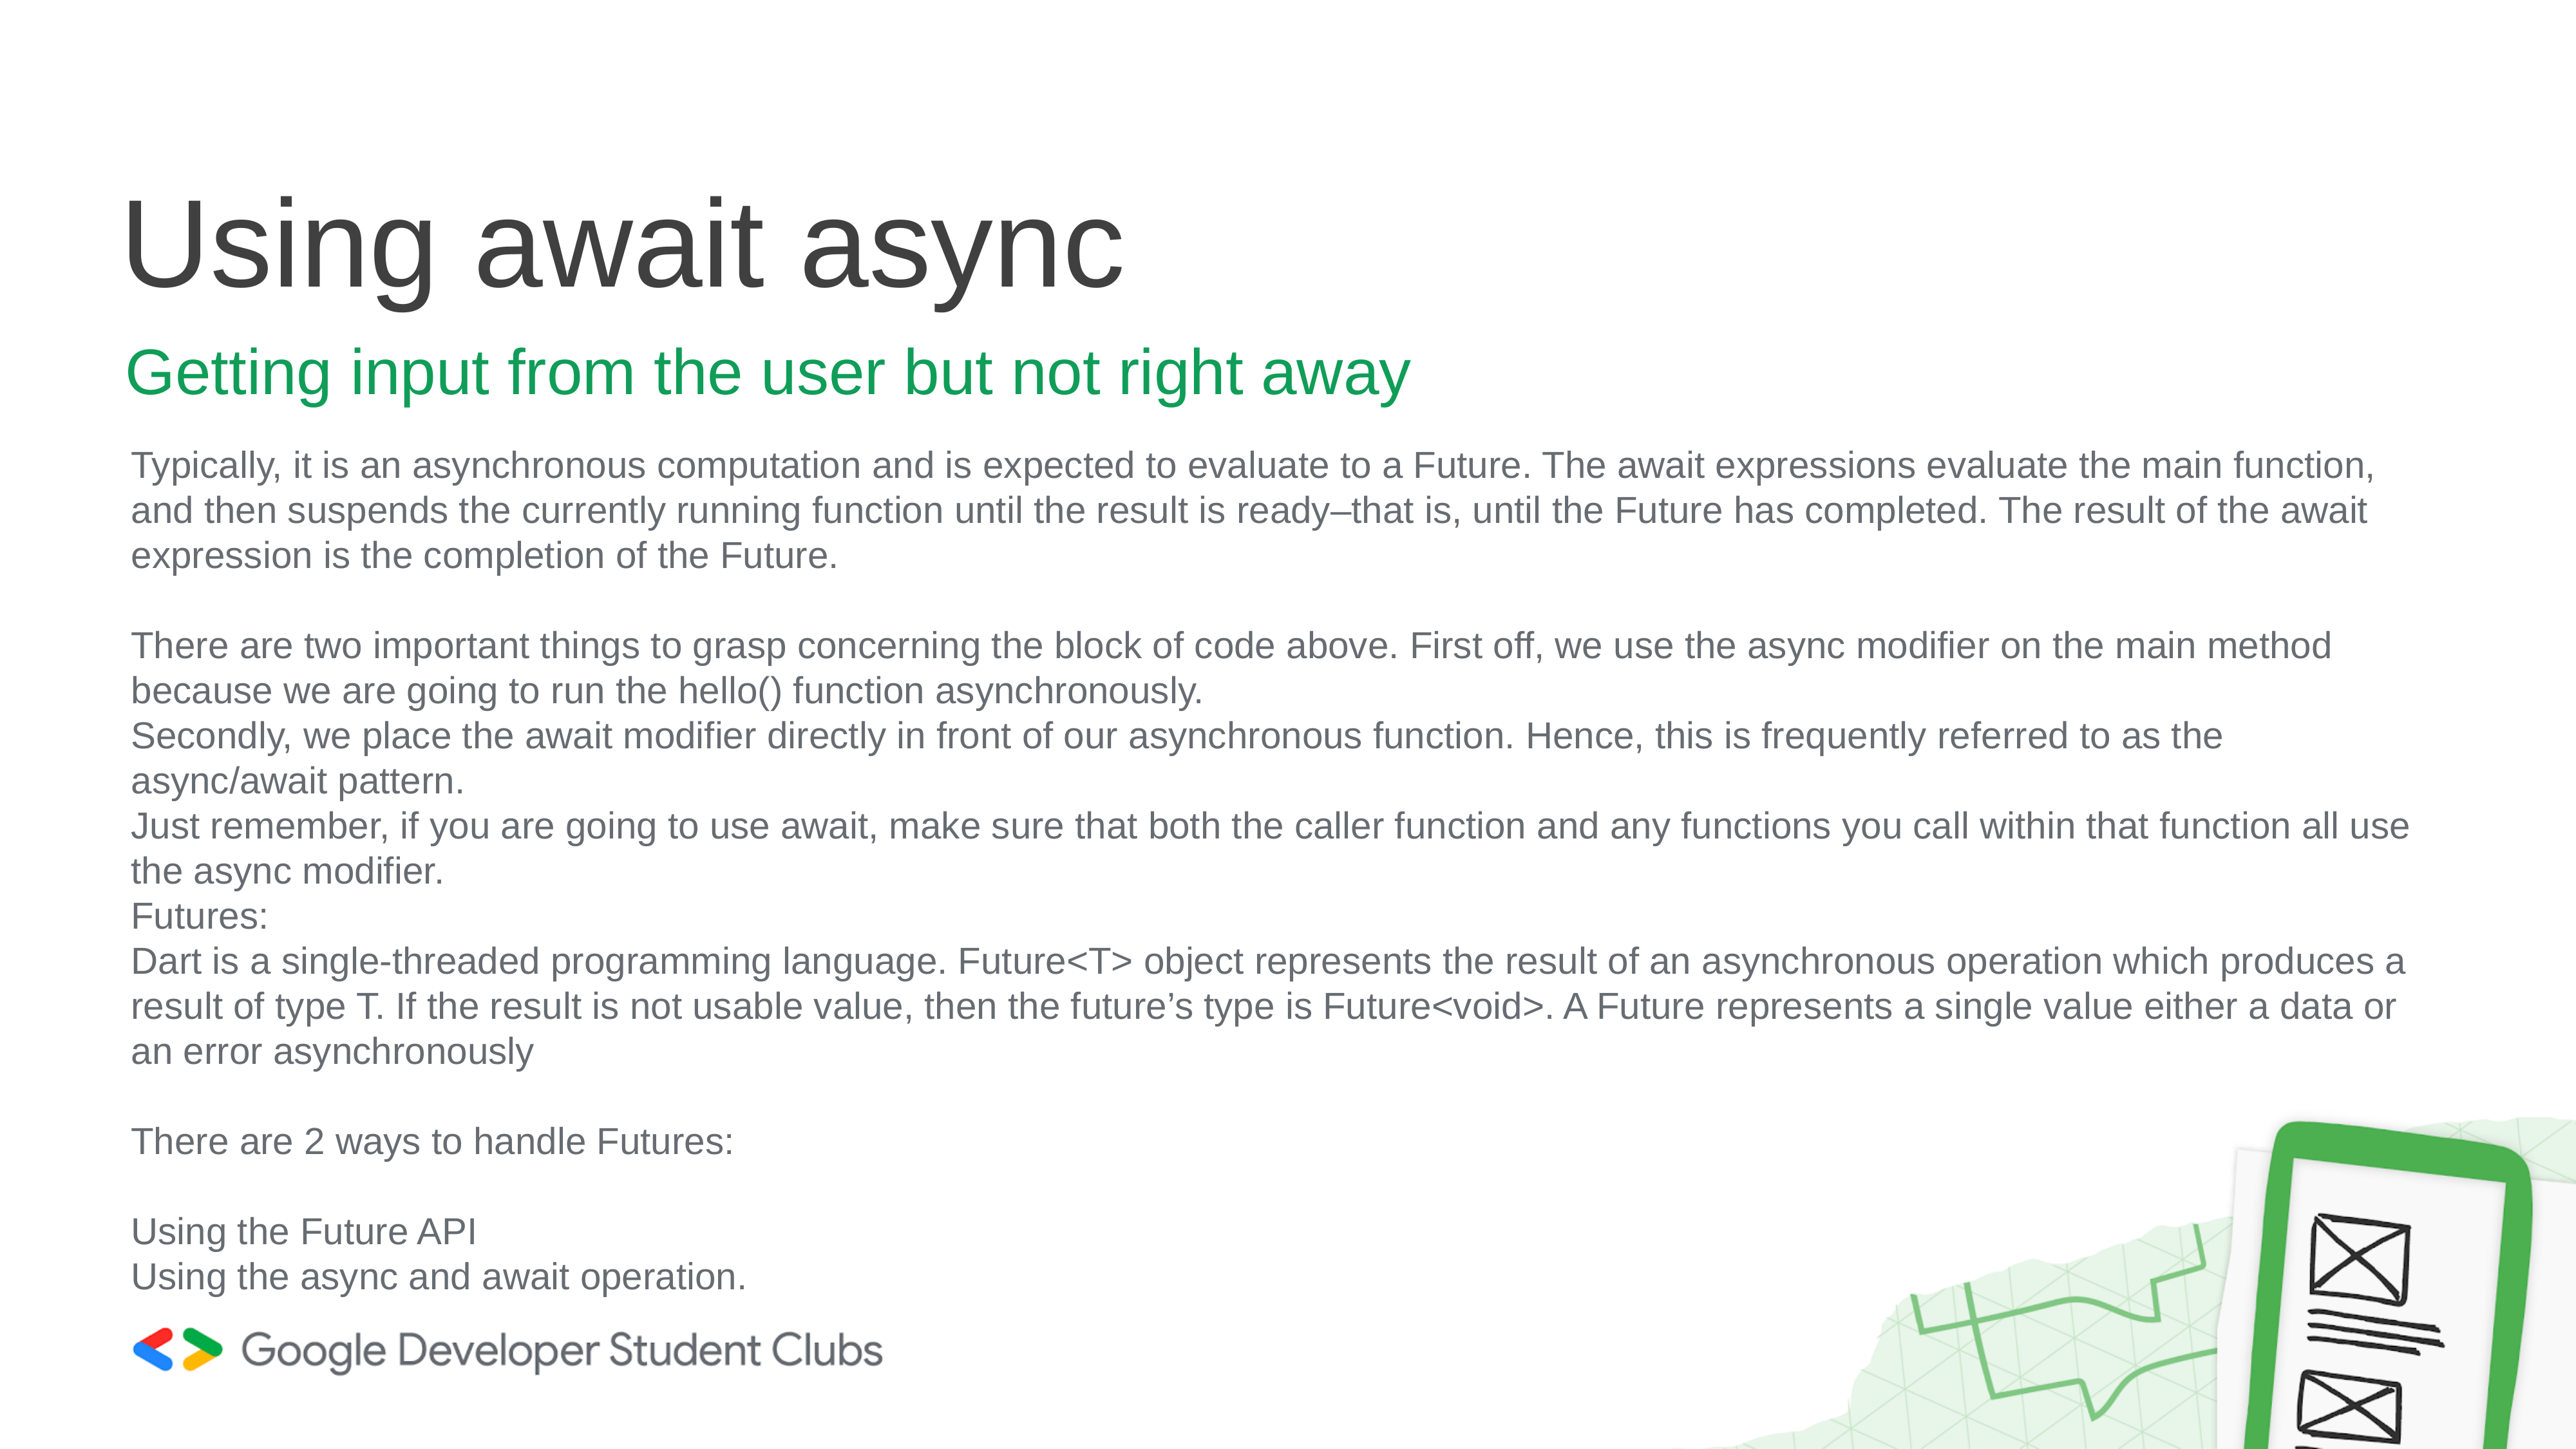

# Using await async
Getting input from the user but not right away
Typically, it is an asynchronous computation and is expected to evaluate to a Future. The await expressions evaluate the main function, and then suspends the currently running function until the result is ready–that is, until the Future has completed. The result of the await expression is the completion of the Future.

There are two important things to grasp concerning the block of code above. First off, we use the async modifier on the main method because we are going to run the hello() function asynchronously.
Secondly, we place the await modifier directly in front of our asynchronous function. Hence, this is frequently referred to as the async/await pattern.
Just remember, if you are going to use await, make sure that both the caller function and any functions you call within that function all use the async modifier.
Futures:
Dart is a single-threaded programming language. Future<T> object represents the result of an asynchronous operation which produces a result of type T. If the result is not usable value, then the future’s type is Future<void>. A Future represents a single value either a data or an error asynchronously

There are 2 ways to handle Futures:

Using the Future API
Using the async and await operation.